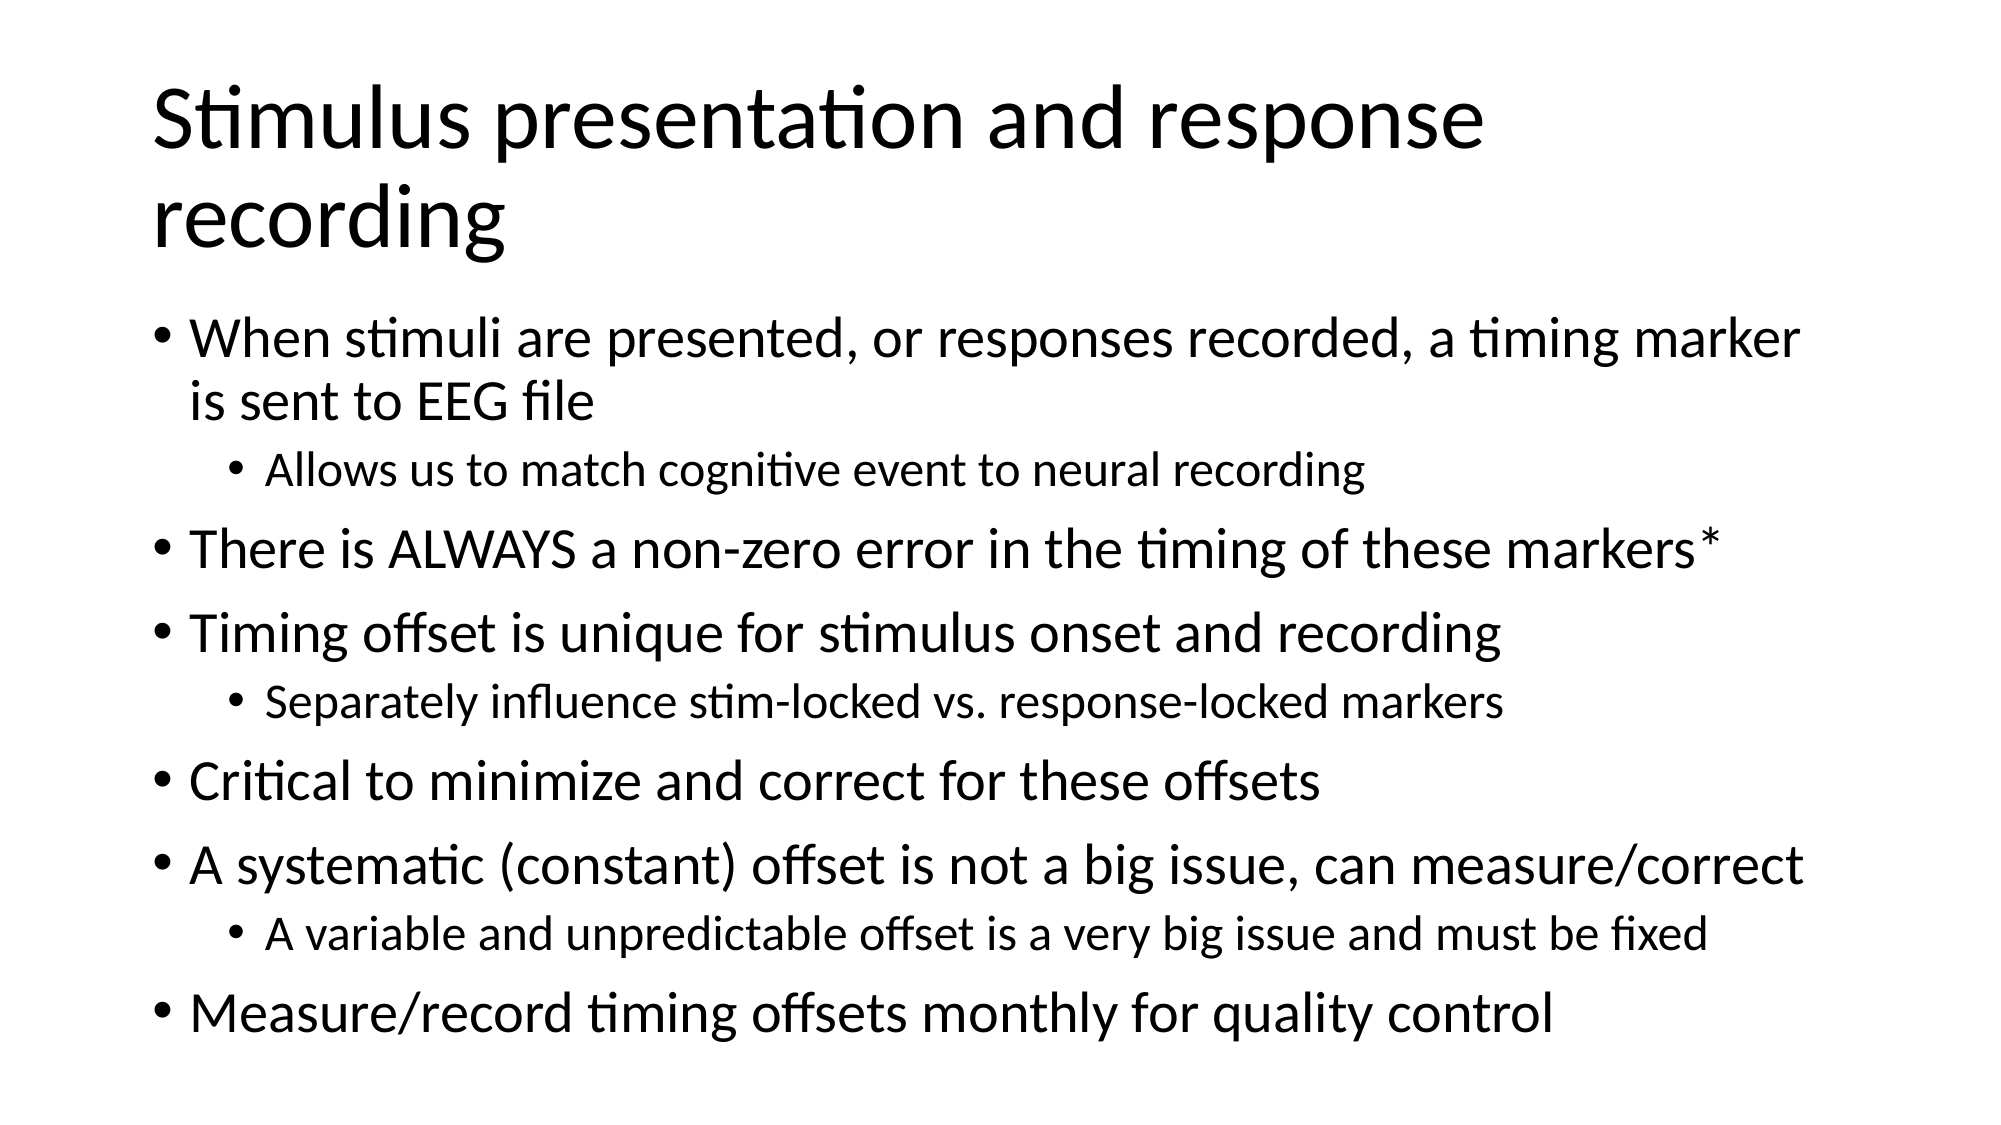

# Stimulus presentation and response recording
When stimuli are presented, or responses recorded, a timing marker is sent to EEG file
Allows us to match cognitive event to neural recording
There is ALWAYS a non-zero error in the timing of these markers*
Timing offset is unique for stimulus onset and recording
Separately influence stim-locked vs. response-locked markers
Critical to minimize and correct for these offsets
A systematic (constant) offset is not a big issue, can measure/correct
A variable and unpredictable offset is a very big issue and must be fixed
Measure/record timing offsets monthly for quality control